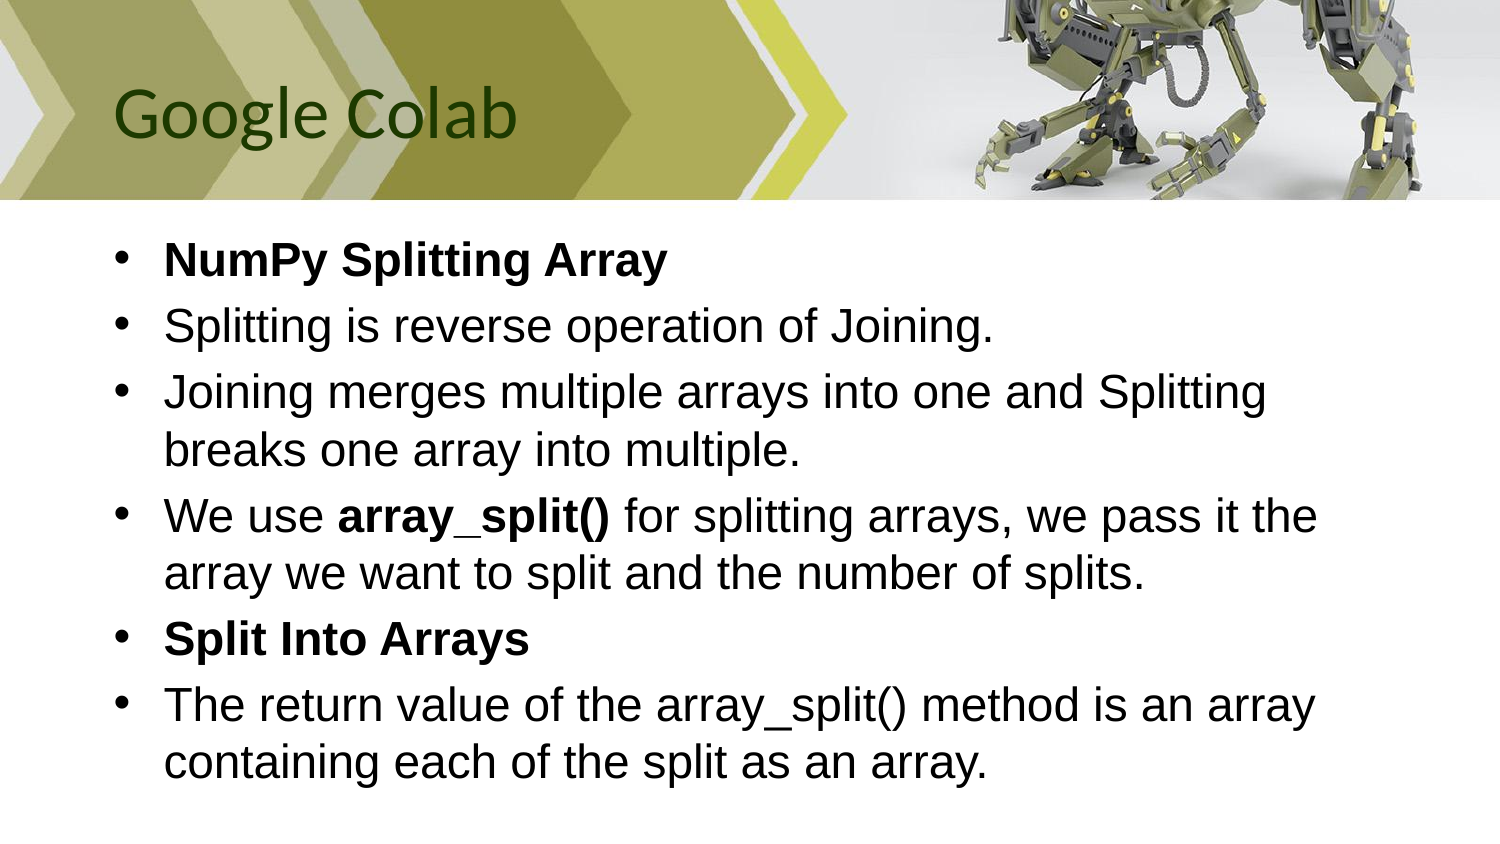

# Google Colab
NumPy Splitting Array
Splitting is reverse operation of Joining.
Joining merges multiple arrays into one and Splitting breaks one array into multiple.
We use array_split() for splitting arrays, we pass it the array we want to split and the number of splits.
Split Into Arrays
The return value of the array_split() method is an array containing each of the split as an array.